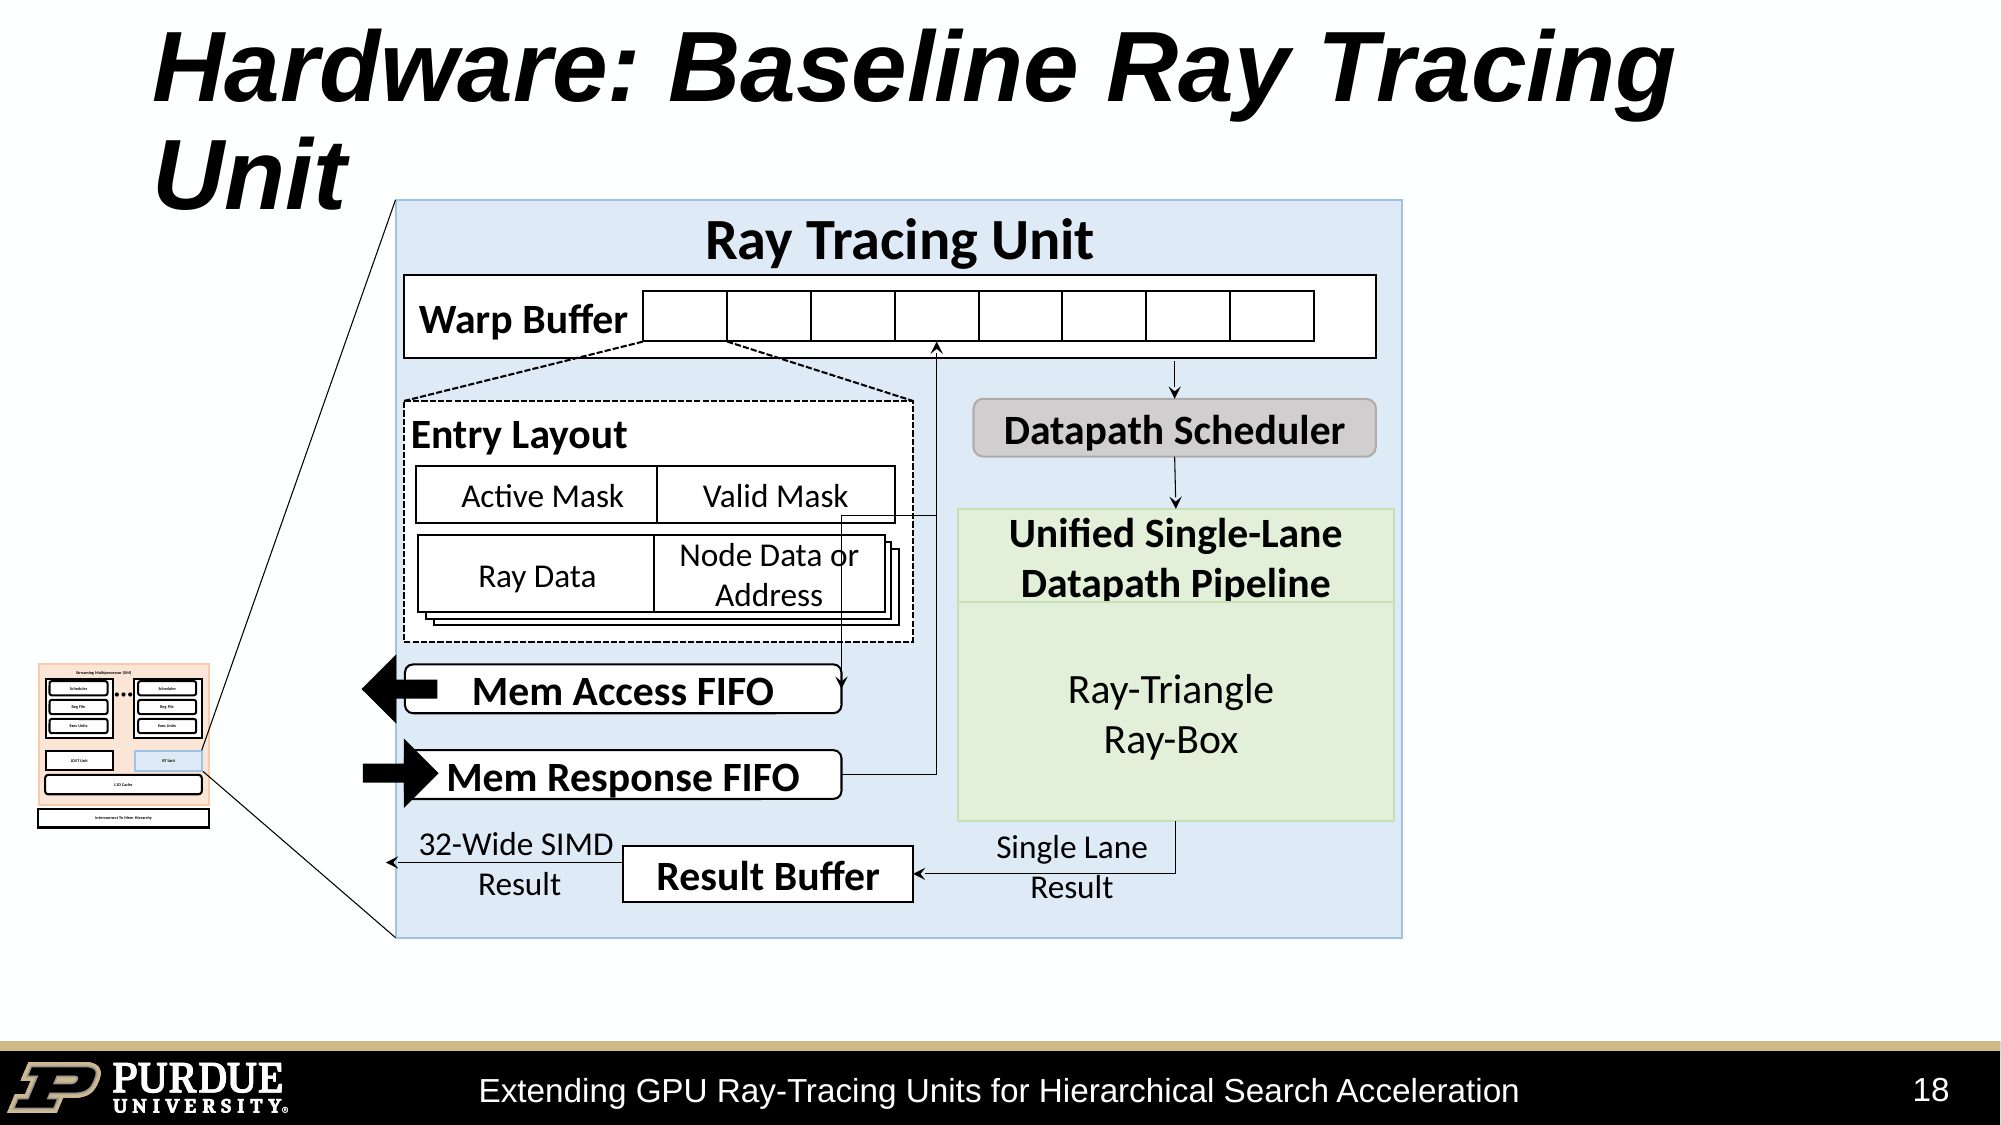

# Hardware: Baseline Ray Tracing Unit
Ray Tracing Unit

Warp Buffer

Datapath Scheduler
Entry Layout

Active Mask
Valid Mask
Unified Single-Lane Datapath Pipeline
Node Data or Address
Ray Data
Ray Data
Ray Data
Ray-Triangle
Ray-Box

Mem Access FIFO

Mem Response FIFO
32-Wide SIMD
 Result
Single Lane Result
Result Buffer
Streaming Multiprocessor (SM)

Scheduler
Reg File
Exec Units

Scheduler
Reg File
Exec Units

LDST Unit
RT Unit
L1D Cache
Interconnect To Mem Hierarchy
18